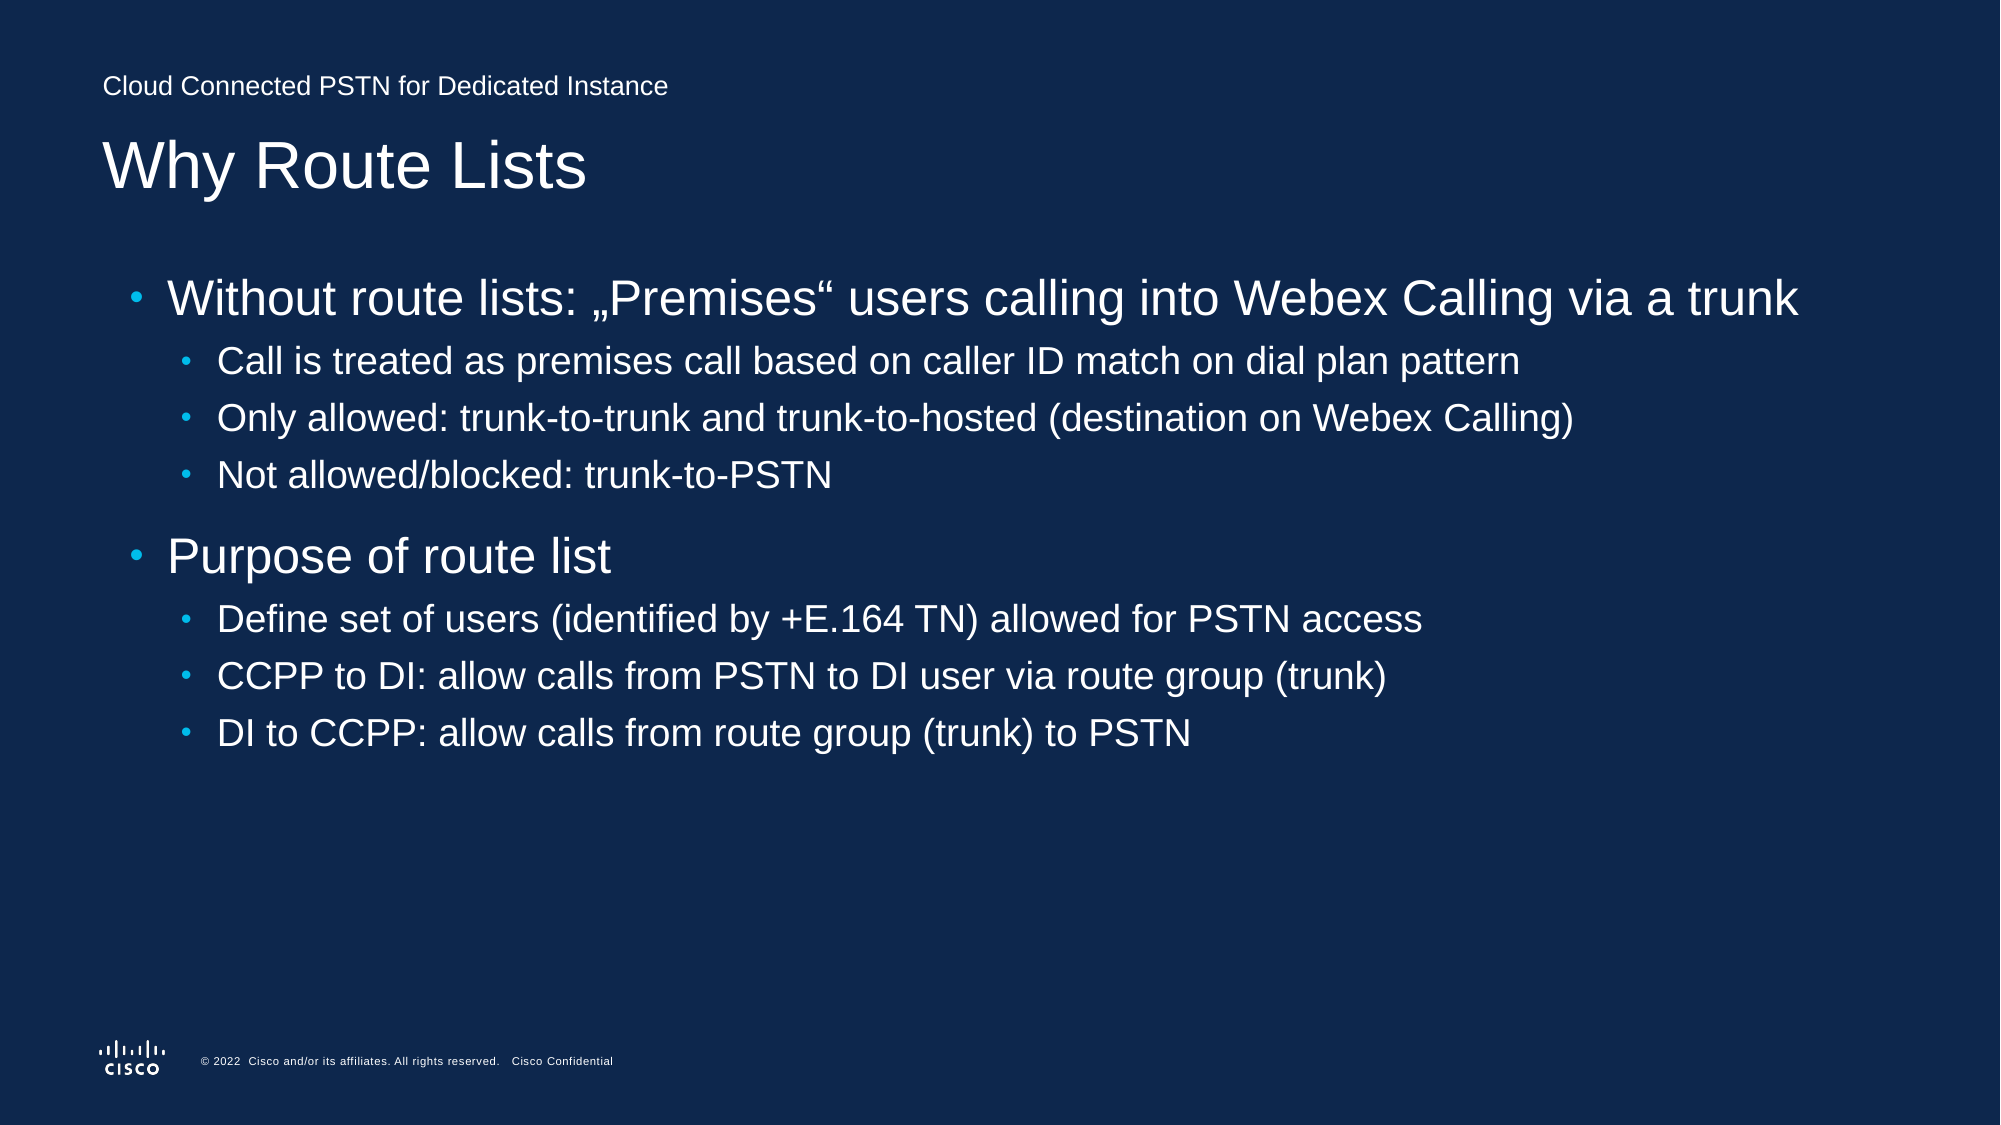

Cloud Connected PSTN for Dedicated Instance
Why Route Lists
Without route lists: „Premises“ users calling into Webex Calling via a trunk
Call is treated as premises call based on caller ID match on dial plan pattern
Only allowed: trunk-to-trunk and trunk-to-hosted (destination on Webex Calling)
Not allowed/blocked: trunk-to-PSTN
Purpose of route list
Define set of users (identified by +E.164 TN) allowed for PSTN access
CCPP to DI: allow calls from PSTN to DI user via route group (trunk)
DI to CCPP: allow calls from route group (trunk) to PSTN